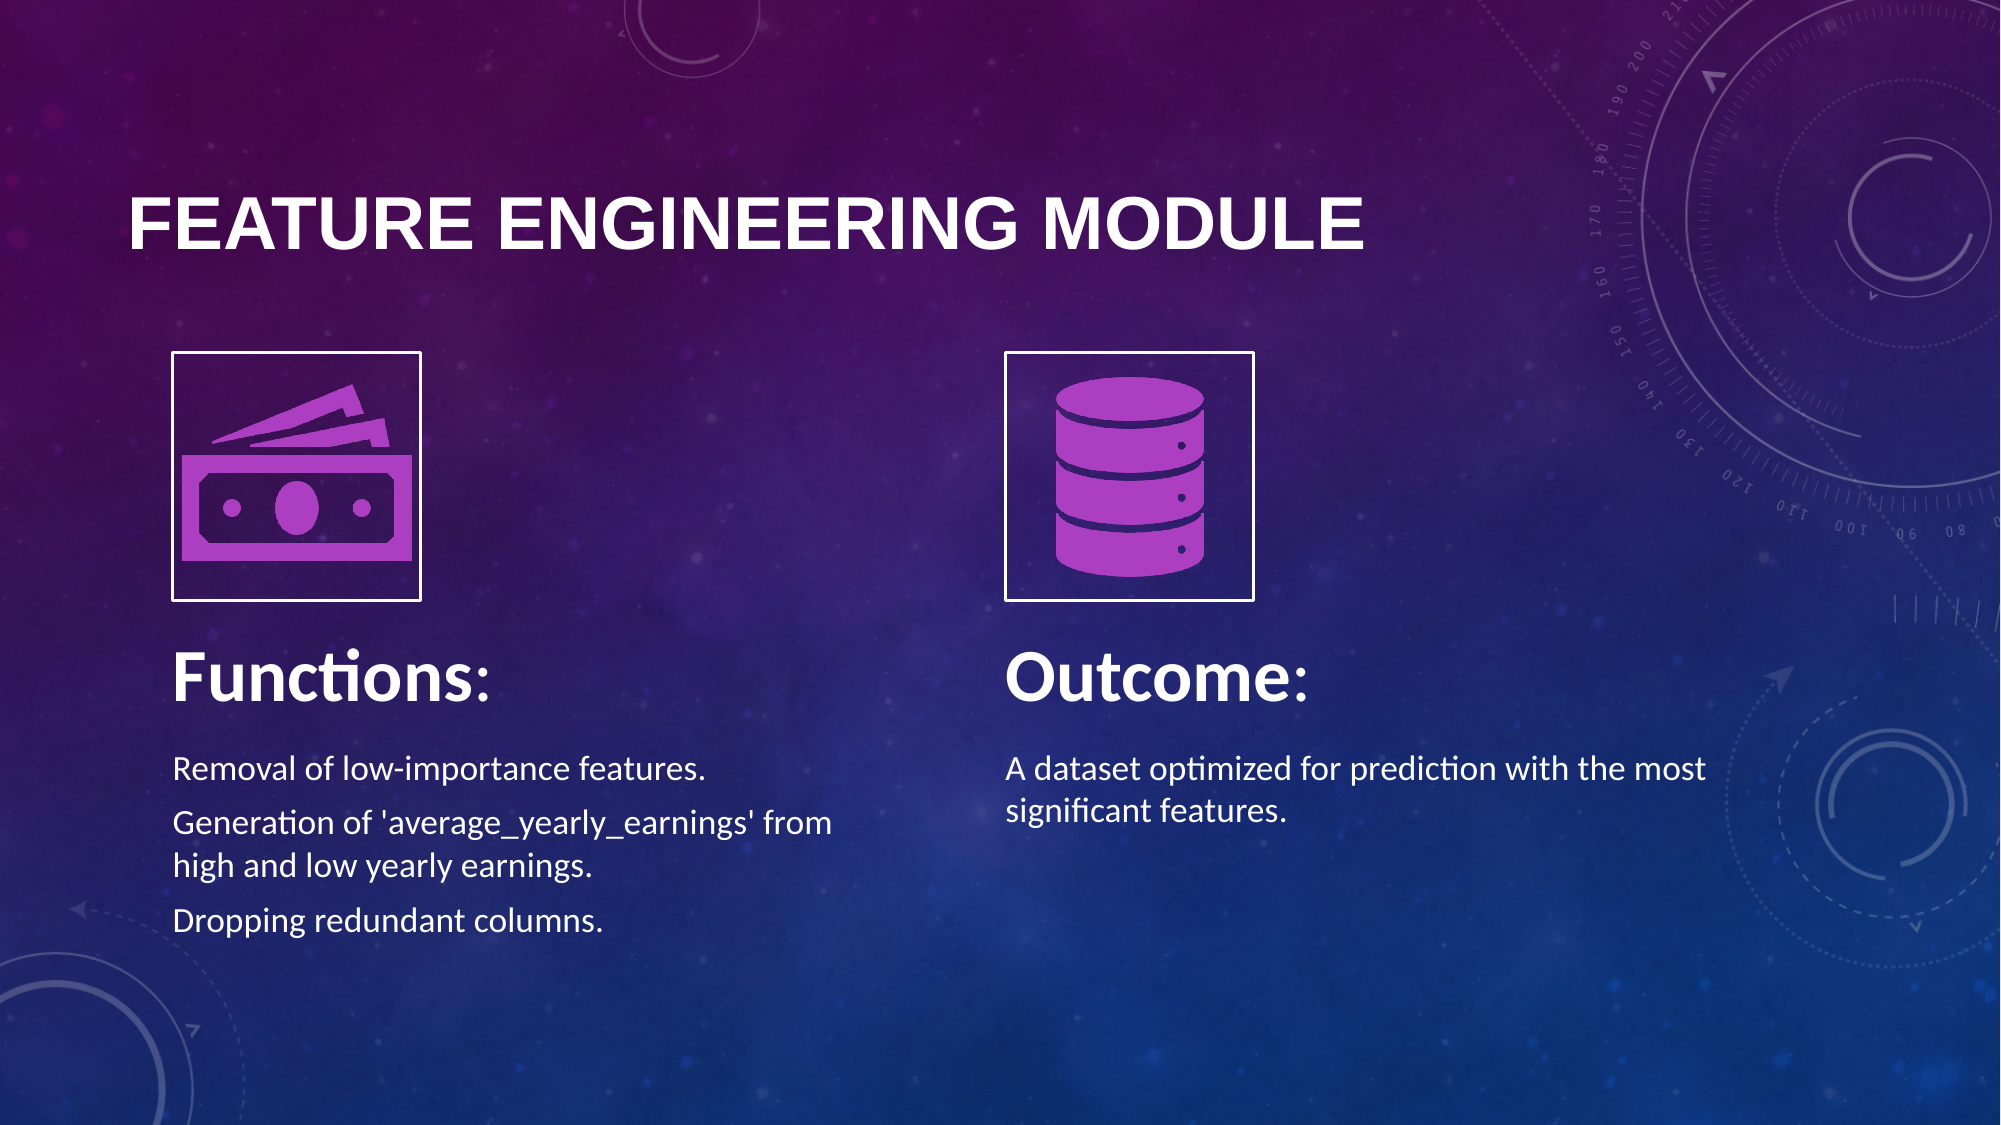

# Feature Engineering Module
Functions:
Removal of low-importance features.
Generation of 'average_yearly_earnings' from high and low yearly earnings.
Dropping redundant columns.
Outcome:
A dataset optimized for prediction with the most significant features.